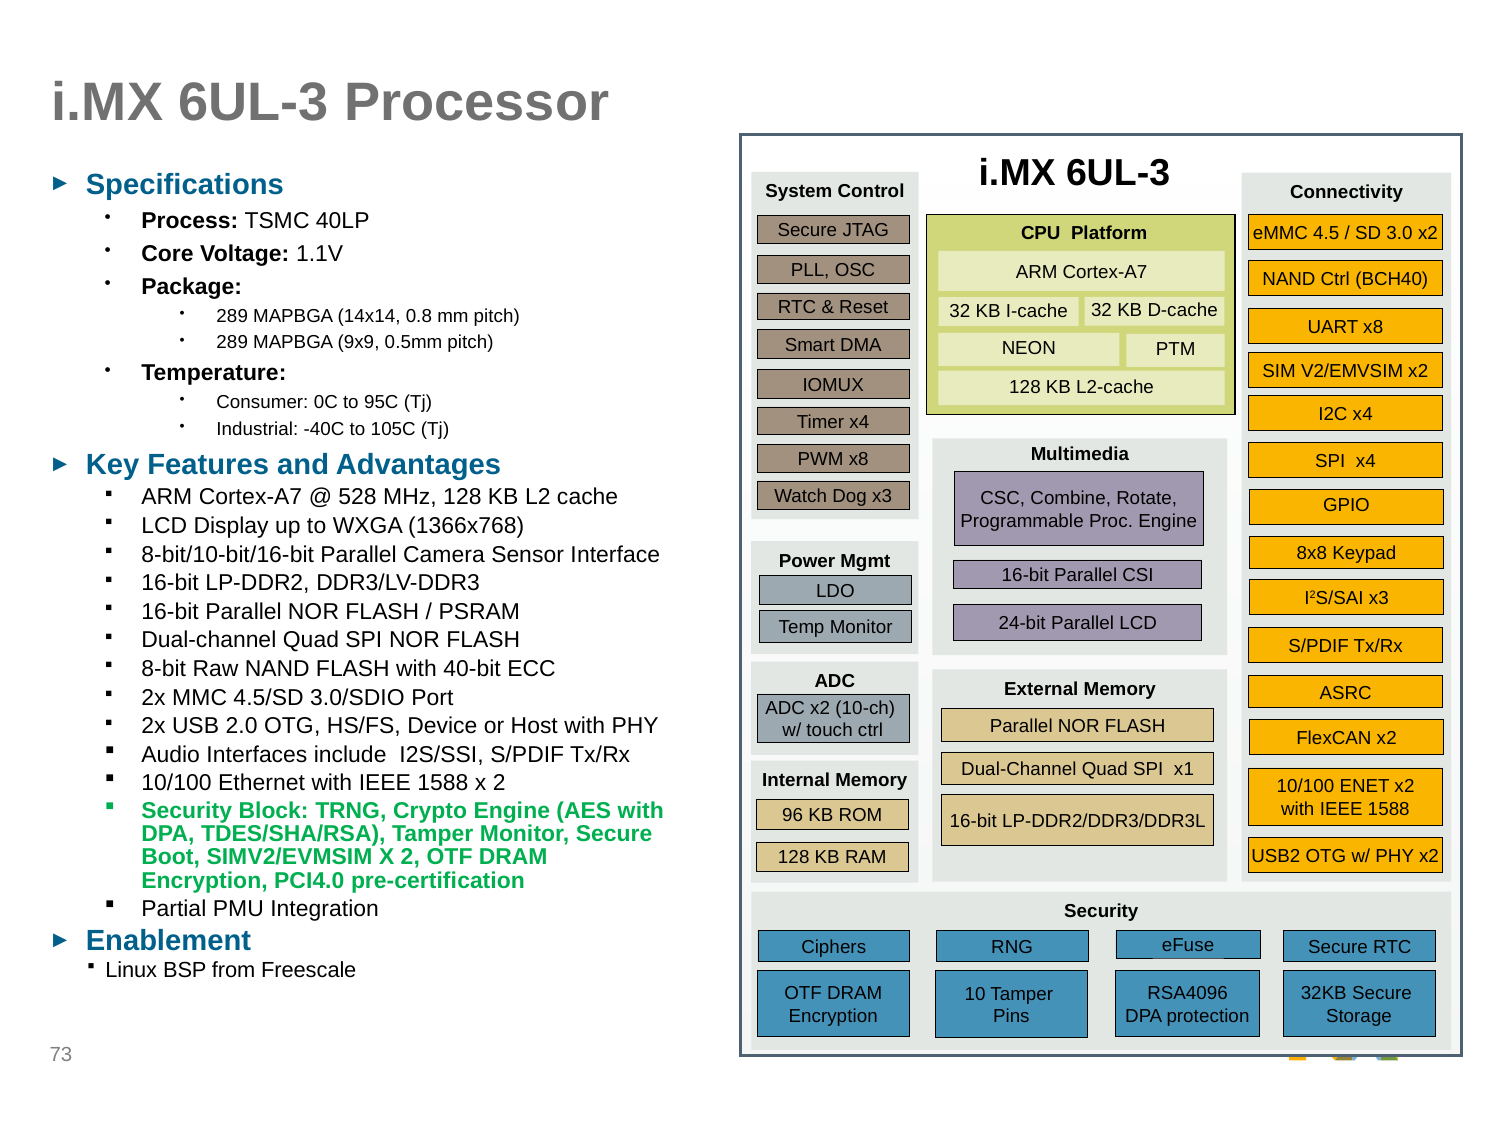

# i.MX 6UL-3 Processor

i.MX 6UL-3
Specifications
Process: TSMC 40LP
Core Voltage: 1.1V
Package:
289 MAPBGA (14x14, 0.8 mm pitch)
289 MAPBGA (9x9, 0.5mm pitch)
Temperature:
Consumer: 0C to 95C (Tj)
Industrial: -40C to 105C (Tj)
Key Features and Advantages
ARM Cortex-A7 @ 528 MHz, 128 KB L2 cache
LCD Display up to WXGA (1366x768)
8-bit/10-bit/16-bit Parallel Camera Sensor Interface
16-bit LP-DDR2, DDR3/LV-DDR3
16-bit Parallel NOR FLASH / PSRAM
Dual-channel Quad SPI NOR FLASH
8-bit Raw NAND FLASH with 40-bit ECC
2x MMC 4.5/SD 3.0/SDIO Port
2x USB 2.0 OTG, HS/FS, Device or Host with PHY
Audio Interfaces include  I2S/SSI, S/PDIF Tx/Rx
10/100 Ethernet with IEEE 1588 x 2
Security Block: TRNG, Crypto Engine (AES with DPA, TDES/SHA/RSA), Tamper Monitor, Secure Boot, SIMV2/EVMSIM X 2, OTF DRAM Encryption, PCI4.0 pre-certification
Partial PMU Integration
Enablement
Linux BSP from Freescale

System Control
Connectivity
CPU  Platform
eMMC 4.5 / SD 3.0 x2

Secure JTAG
ARM Cortex-A7
PLL, OSC
NAND Ctrl (BCH40)
RTC & Reset
32 KB D-cache
32 KB I-cache
UART x8
Smart DMA
NEON
PTM
SIM V2/EMVSIM x2
IOMUX
128 KB L2-cache
I2C x4
Timer x4
Multimedia
SPI  x4
PWM x8
CSC, Combine, Rotate,
Programmable Proc. Engine
Watch Dog x3
GPIO
8x8 Keypad
Power Mgmt
16-bit Parallel CSI
LDO
I2S/SAI x3
24-bit Parallel LCD
Temp Monitor
S/PDIF Tx/Rx
ADC
External Memory
ASRC
ADC x2 (10-ch)
w/ touch ctrl
Parallel NOR FLASH
FlexCAN x2
Dual-Channel Quad SPI  x1
Internal Memory
10/100 ENET x2
with IEEE 1588
16-bit LP-DDR2/DDR3/DDR3L
96 KB ROM
USB2 OTG w/ PHY x2
128 KB RAM
Security
Ciphers
RNG
eFuse
Secure RTC
OTF DRAM
Encryption
10 Tamper
Pins
RSA4096
DPA protection
32KB Secure
Storage